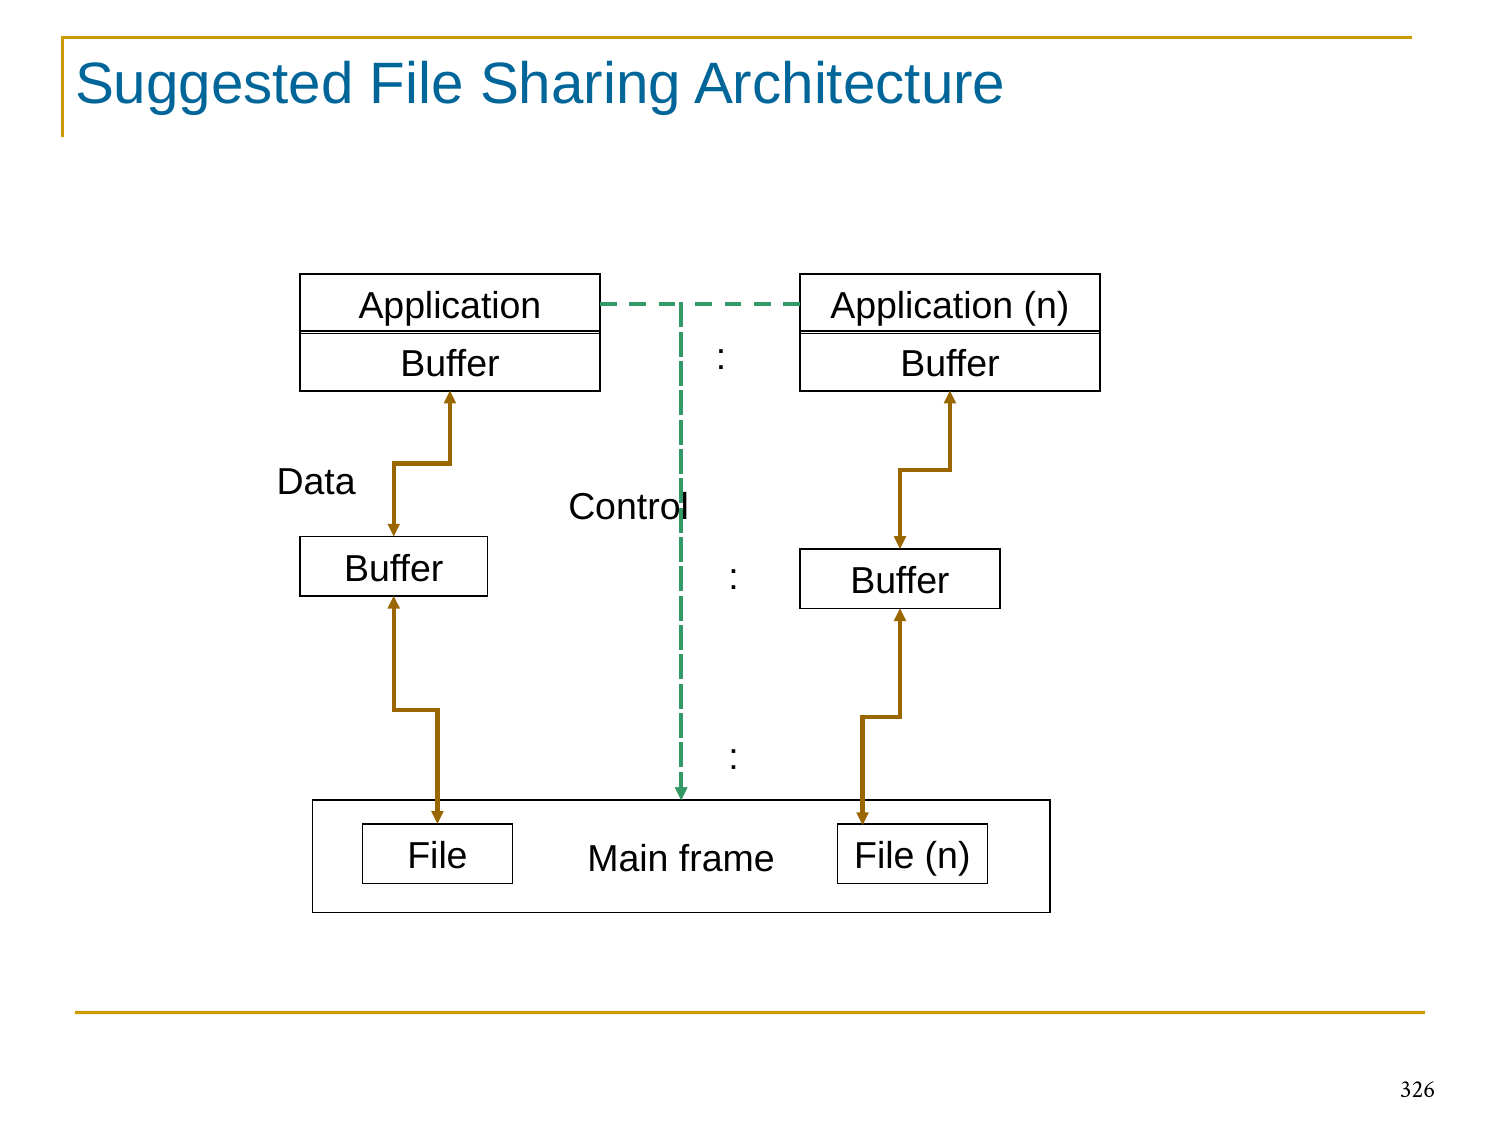

# Suggested File Sharing Architecture
Application
Application (n)
:
Buffer
Buffer
Data
Control
Buffer
:
Buffer
:
Main frame
File
File (n)
326